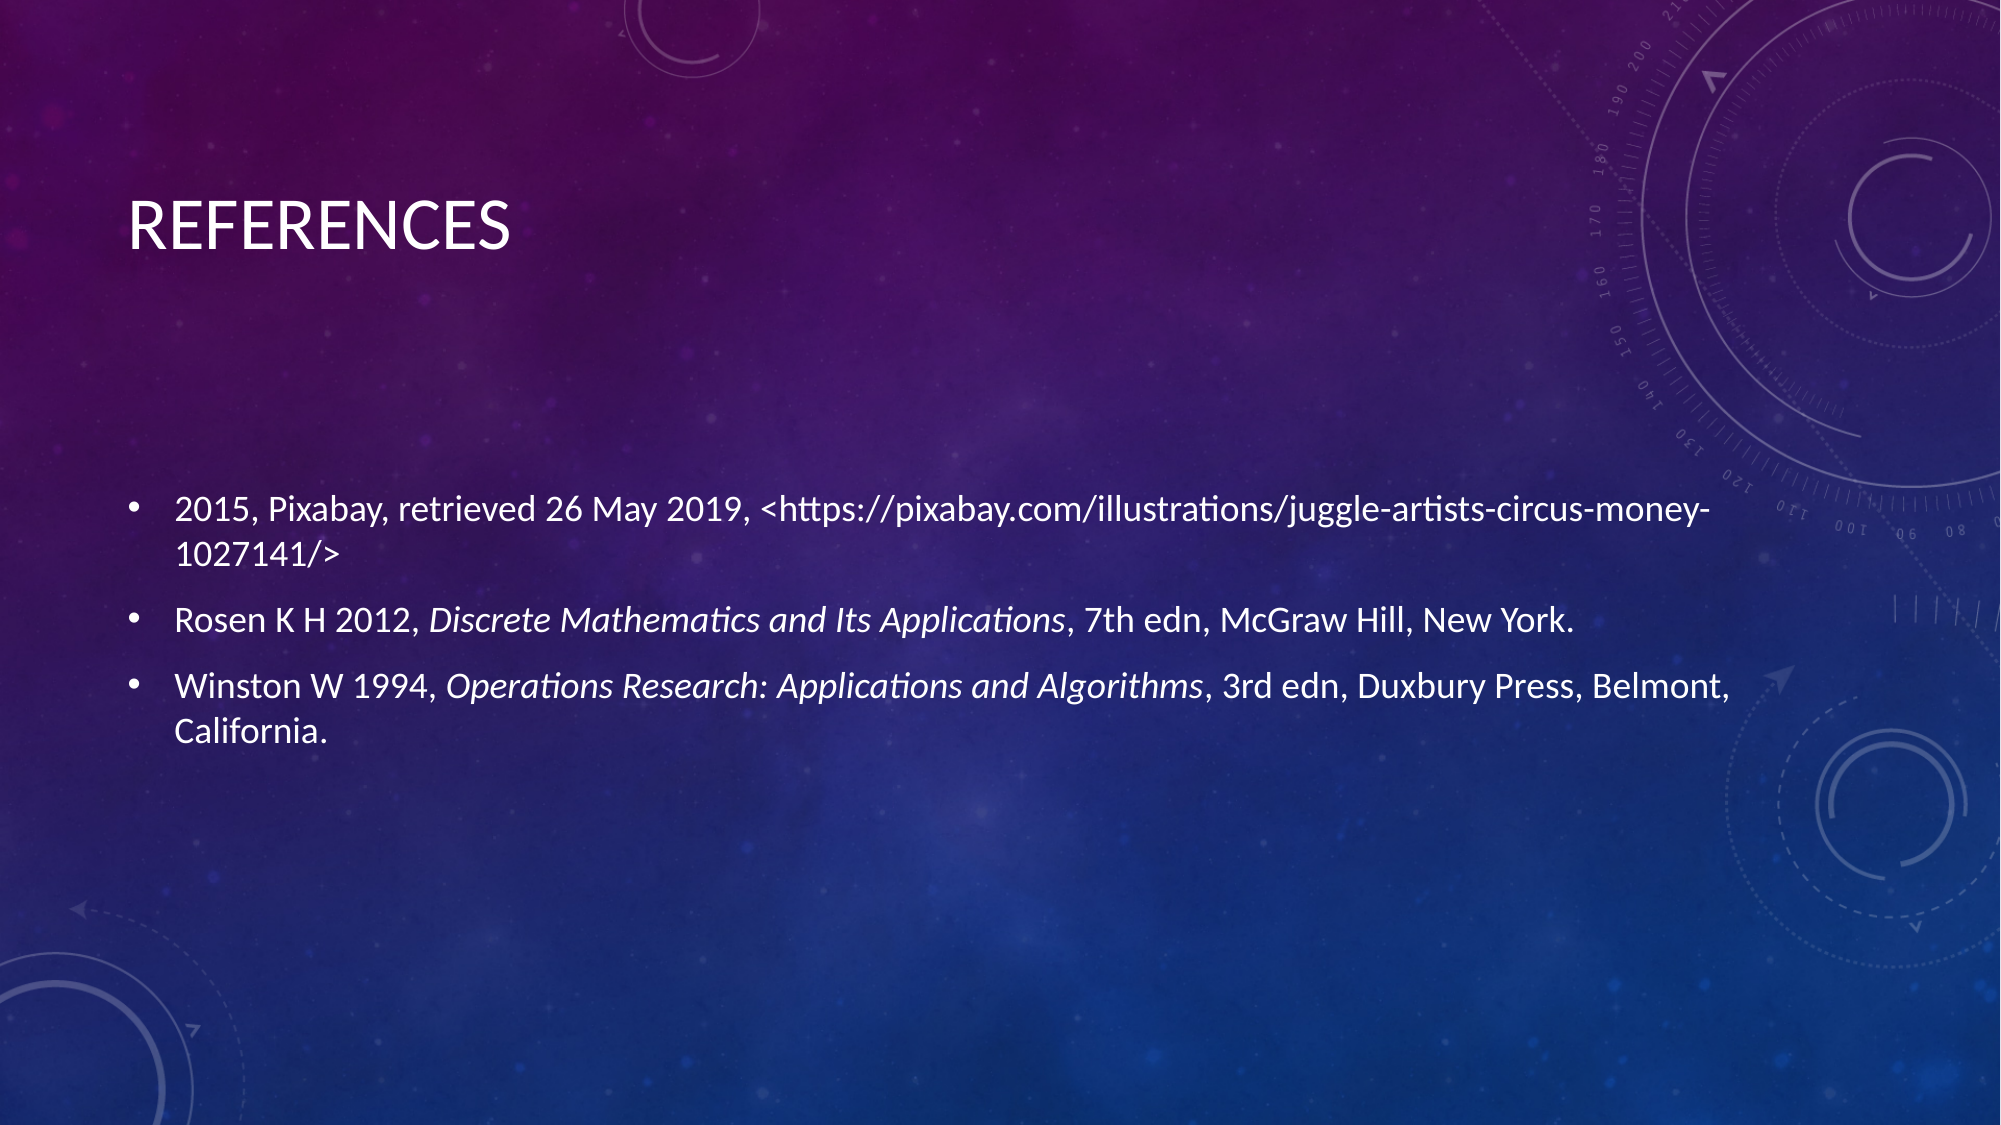

# references
2015, Pixabay, retrieved 26 May 2019, <https://pixabay.com/illustrations/juggle-artists-circus-money-1027141/>
Rosen K H 2012, Discrete Mathematics and Its Applications, 7th edn, McGraw Hill, New York.
Winston W 1994, Operations Research: Applications and Algorithms, 3rd edn, Duxbury Press, Belmont, California.